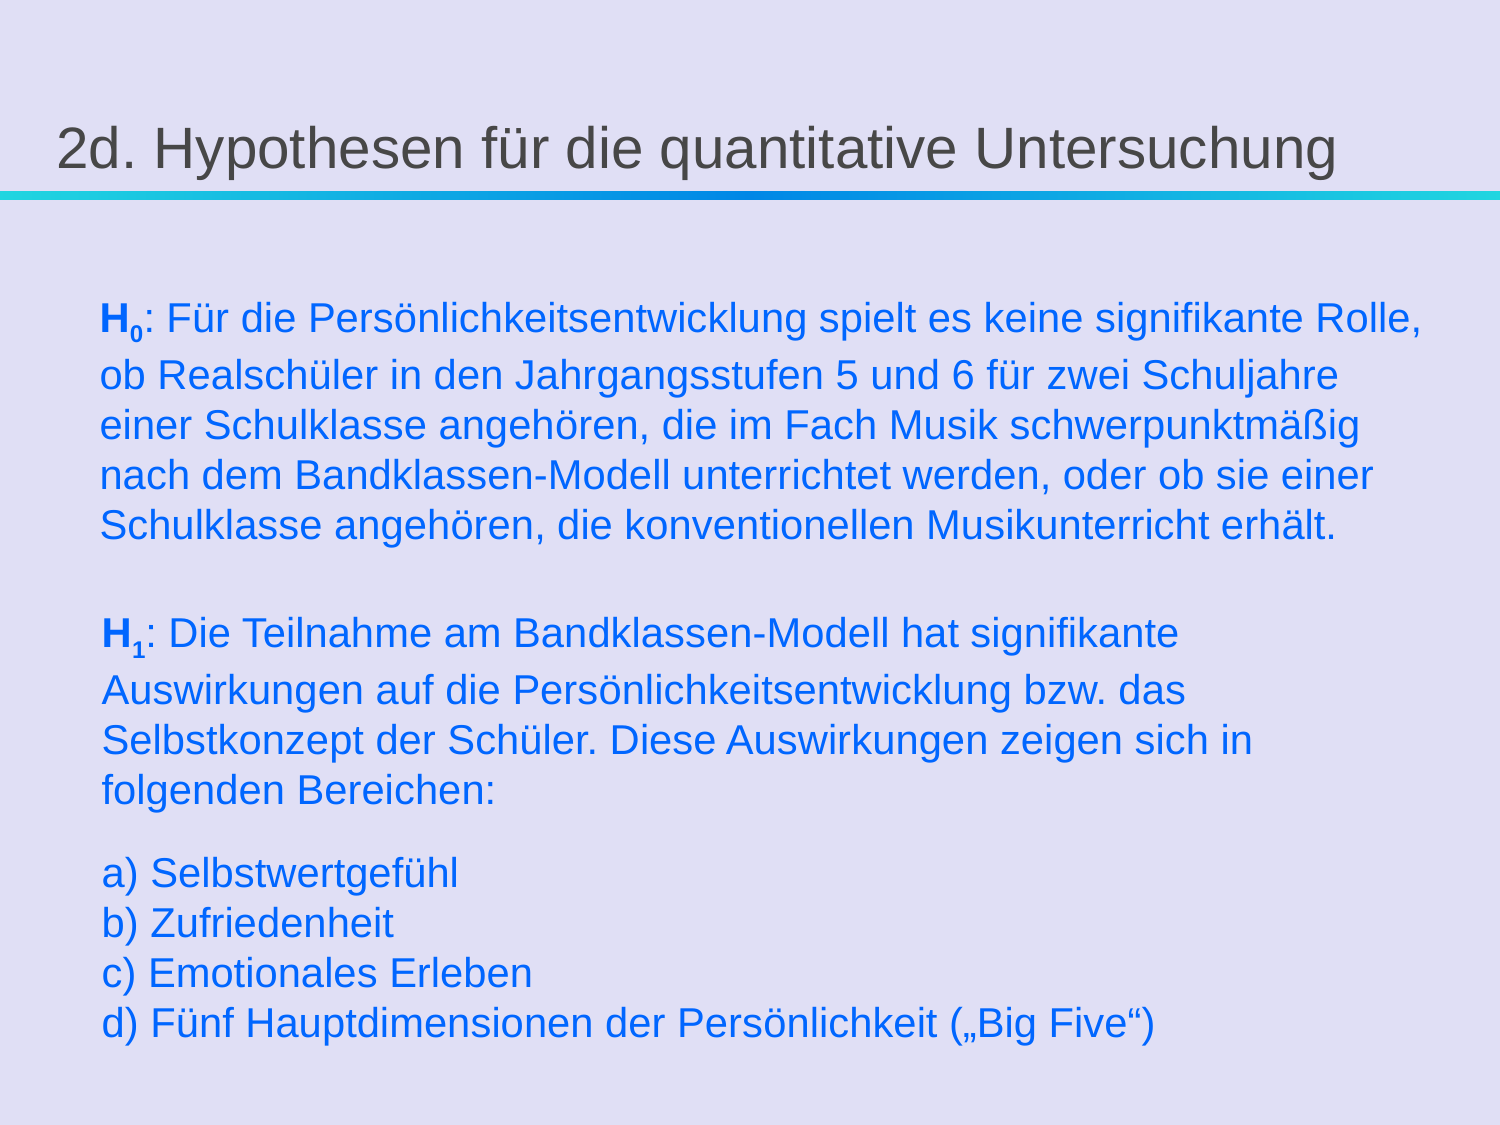

# 2d. Hypothesen für die quantitative Untersuchung

H0: Für die Persönlichkeitsentwicklung spielt es keine signifikante Rolle, ob Realschüler in den Jahrgangsstufen 5 und 6 für zwei Schuljahre einer Schulklasse angehören, die im Fach Musik schwerpunktmäßig nach dem Bandklassen-Modell unterrichtet werden, oder ob sie einer Schulklasse angehören, die konventionellen Musikunterricht erhält.
H1: Die Teilnahme am Bandklassen-Modell hat signifikante Auswirkungen auf die Persönlichkeitsentwicklung bzw. das Selbstkonzept der Schüler. Diese Auswirkungen zeigen sich in folgenden Bereichen:
a) Selbstwertgefühl
b) Zufriedenheit
c) Emotionales Erleben
d) Fünf Hauptdimensionen der Persönlichkeit („Big Five“)